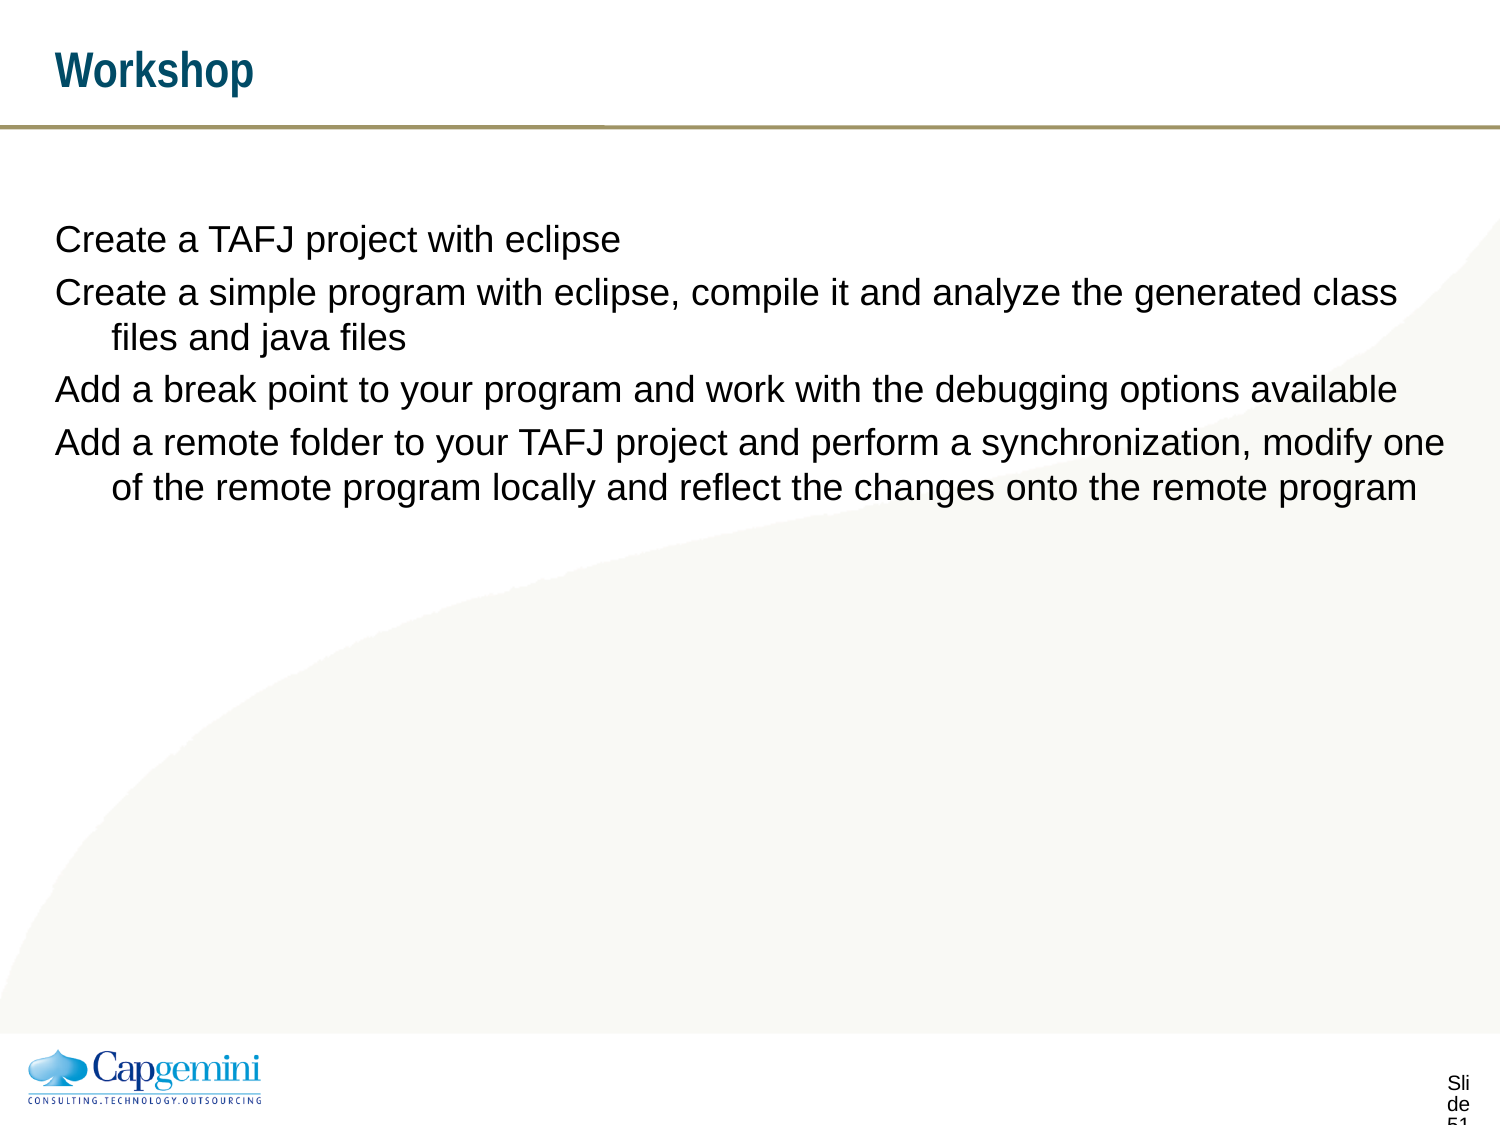

# Workshop
Create a TAFJ project with eclipse
Create a simple program with eclipse, compile it and analyze the generated class files and java files
Add a break point to your program and work with the debugging options available
Add a remote folder to your TAFJ project and perform a synchronization, modify one of the remote program locally and reflect the changes onto the remote program
Slide 51